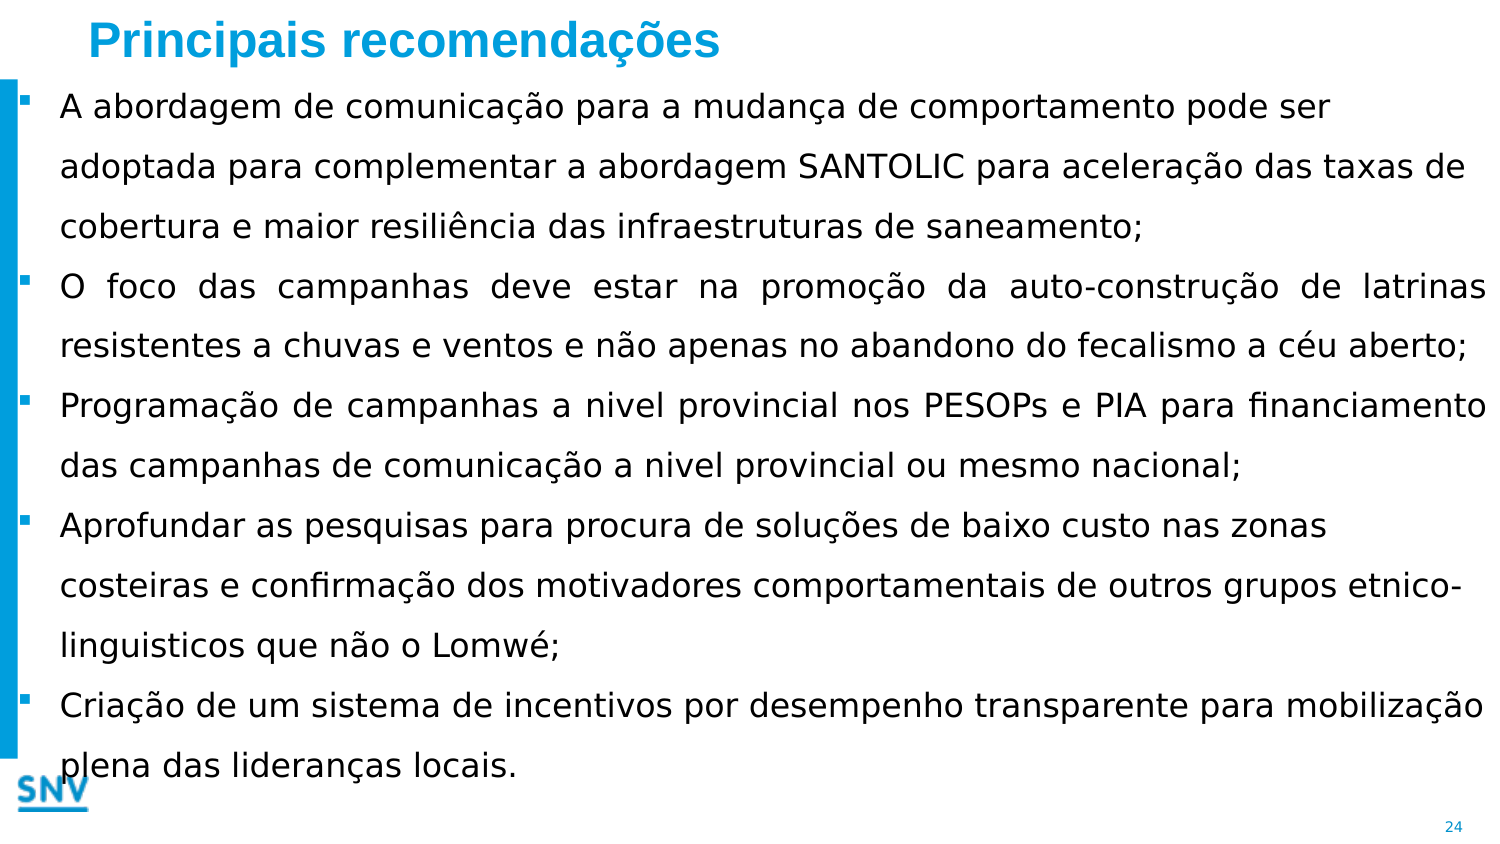

# Principais recomendações
A abordagem de comunicação para a mudança de comportamento pode ser adoptada para complementar a abordagem SANTOLIC para aceleração das taxas de cobertura e maior resiliência das infraestruturas de saneamento;
O foco das campanhas deve estar na promoção da auto-construção de latrinas resistentes a chuvas e ventos e não apenas no abandono do fecalismo a céu aberto;
Programação de campanhas a nivel provincial nos PESOPs e PIA para financiamento das campanhas de comunicação a nivel provincial ou mesmo nacional;
Aprofundar as pesquisas para procura de soluções de baixo custo nas zonas costeiras e confirmação dos motivadores comportamentais de outros grupos etnico-linguisticos que não o Lomwé;
Criação de um sistema de incentivos por desempenho transparente para mobilização plena das lideranças locais.

24